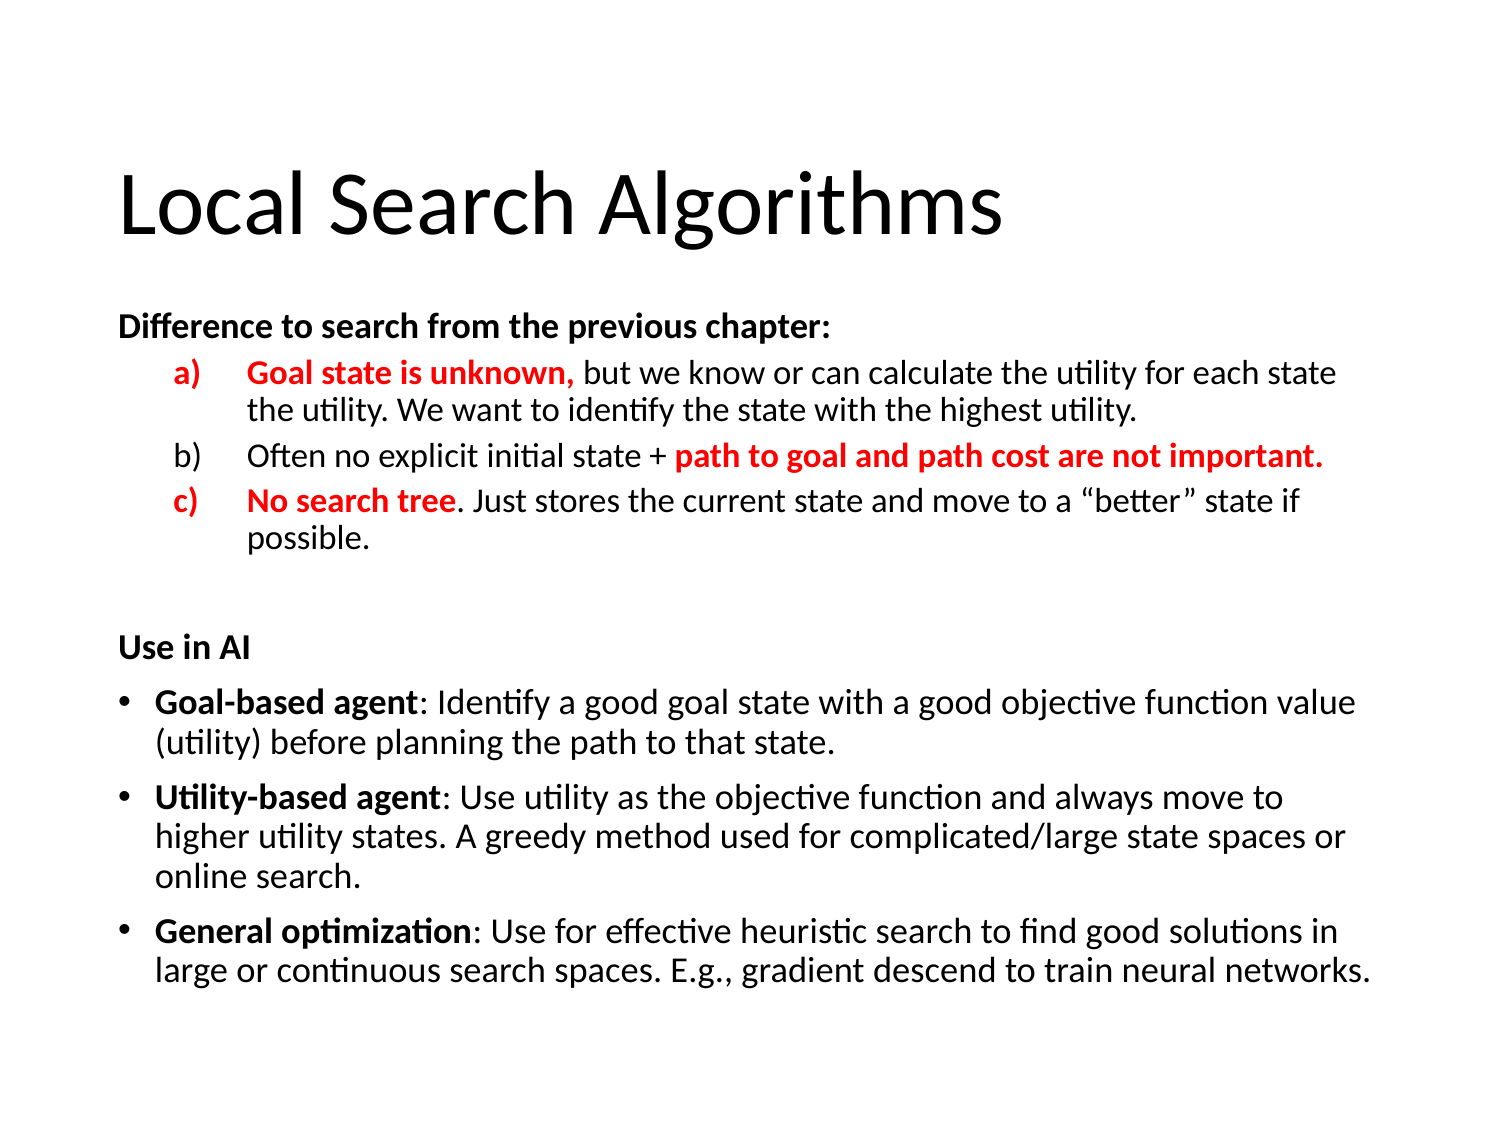

# Local Search Algorithms
Difference to search from the previous chapter:
Goal state is unknown, but we know or can calculate the utility for each state the utility. We want to identify the state with the highest utility.
Often no explicit initial state + path to goal and path cost are not important.
No search tree. Just stores the current state and move to a “better” state if possible.

Use in AI
Goal-based agent: Identify a good goal state with a good objective function value (utility) before planning the path to that state.
Utility-based agent: Use utility as the objective function and always move to higher utility states. A greedy method used for complicated/large state spaces or online search.
General optimization: Use for effective heuristic search to find good solutions in large or continuous search spaces. E.g., gradient descend to train neural networks.